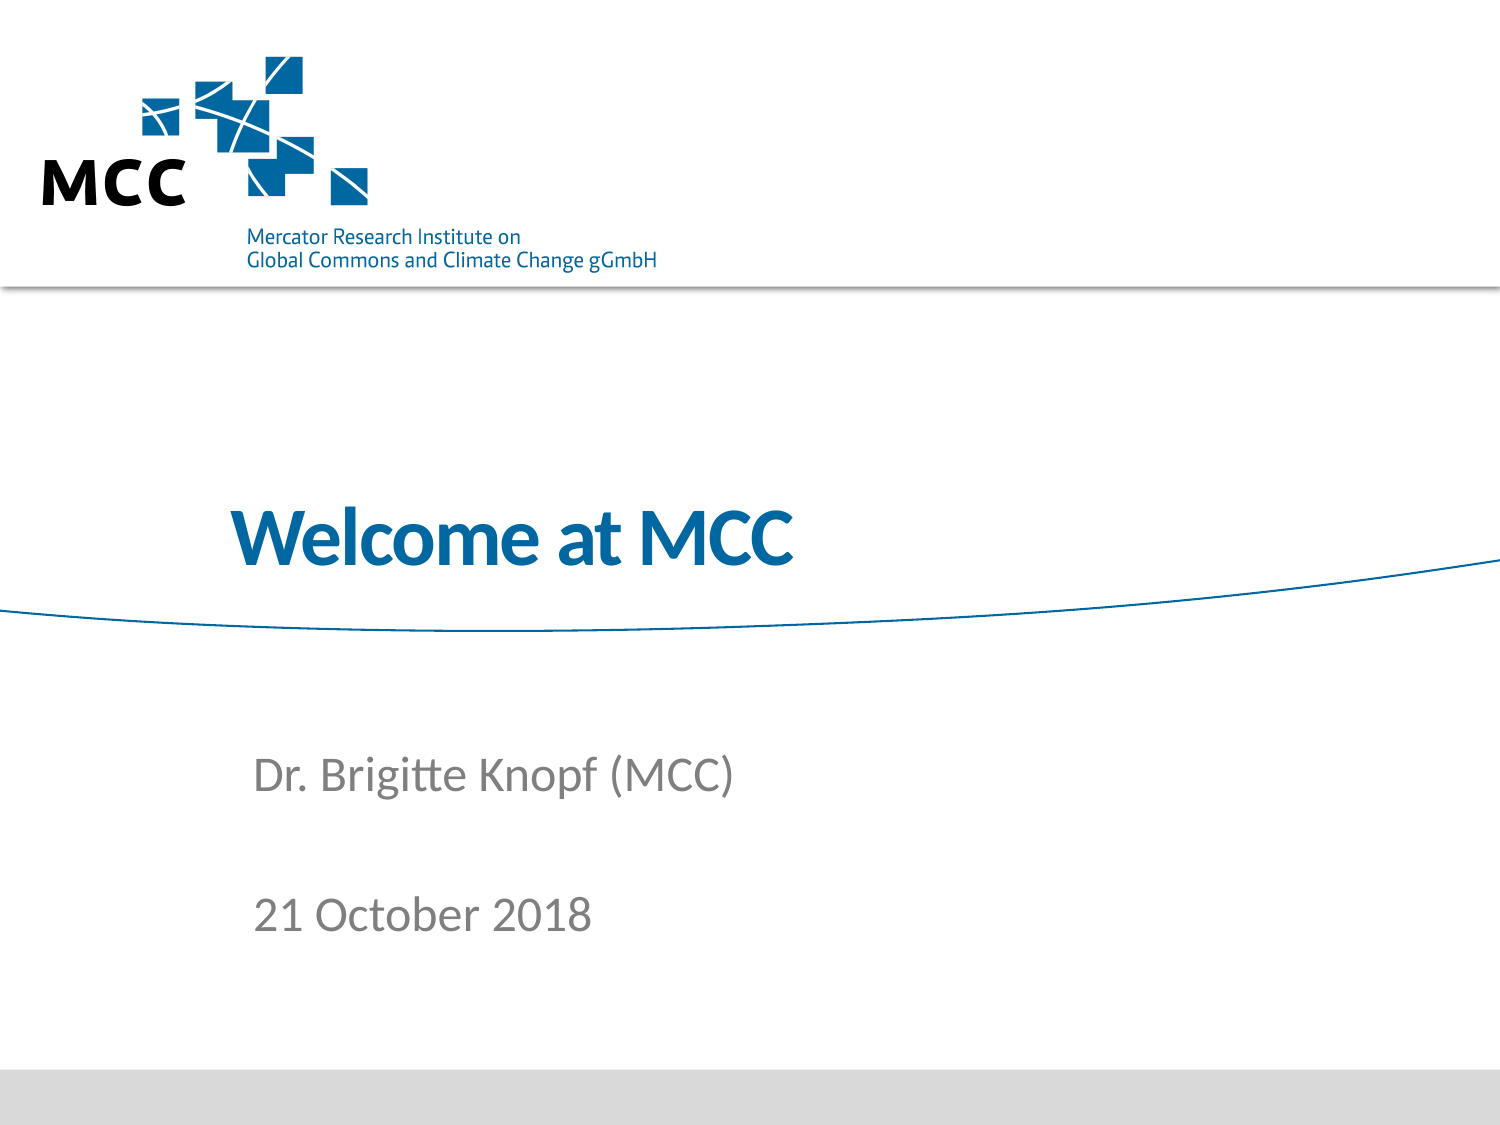

# Welcome at MCC

Dr. Brigitte Knopf (MCC)

21 October 2018